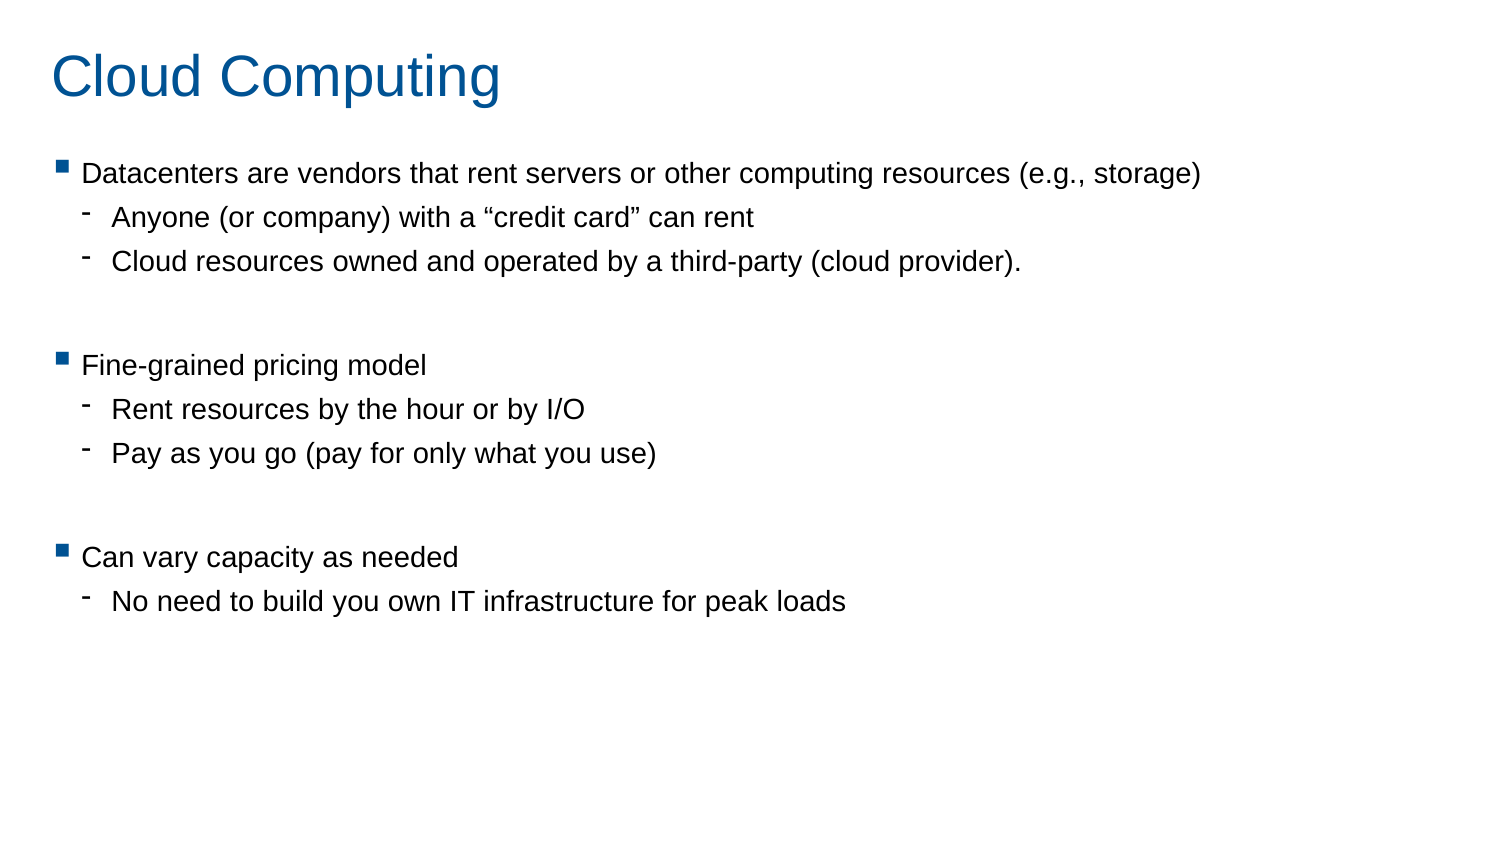

# Cloud Computing
Datacenters are vendors that rent servers or other computing resources (e.g., storage)
Anyone (or company) with a “credit card” can rent
Cloud resources owned and operated by a third-party (cloud provider).

Fine-grained pricing model
Rent resources by the hour or by I/O
Pay as you go (pay for only what you use)

Can vary capacity as needed
No need to build you own IT infrastructure for peak loads
34